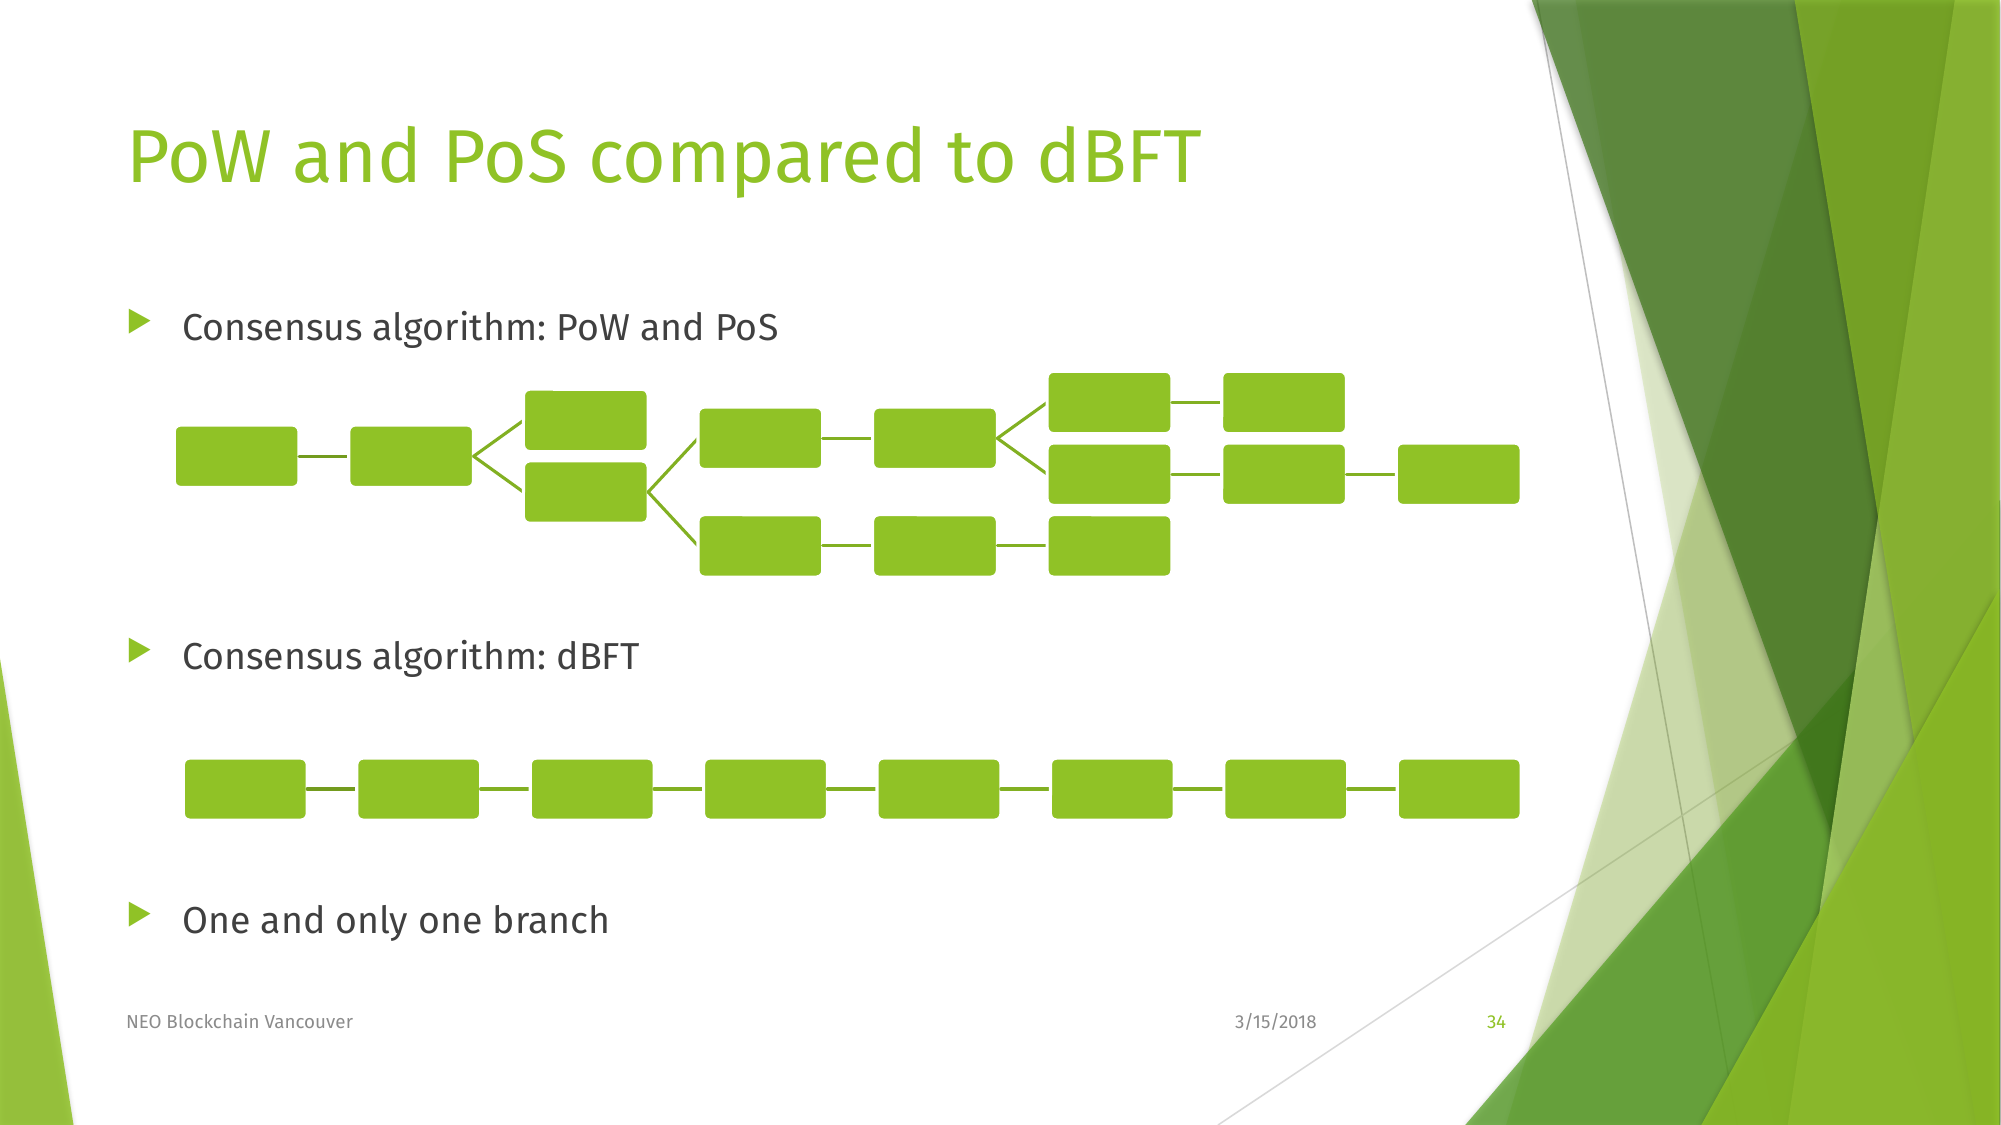

# PoW and PoS compared to dBFT
Consensus algorithm: PoW and PoS

Consensus algorithm: dBFT

One and only one branch

NEO Blockchain Vancouver
3/15/2018
34